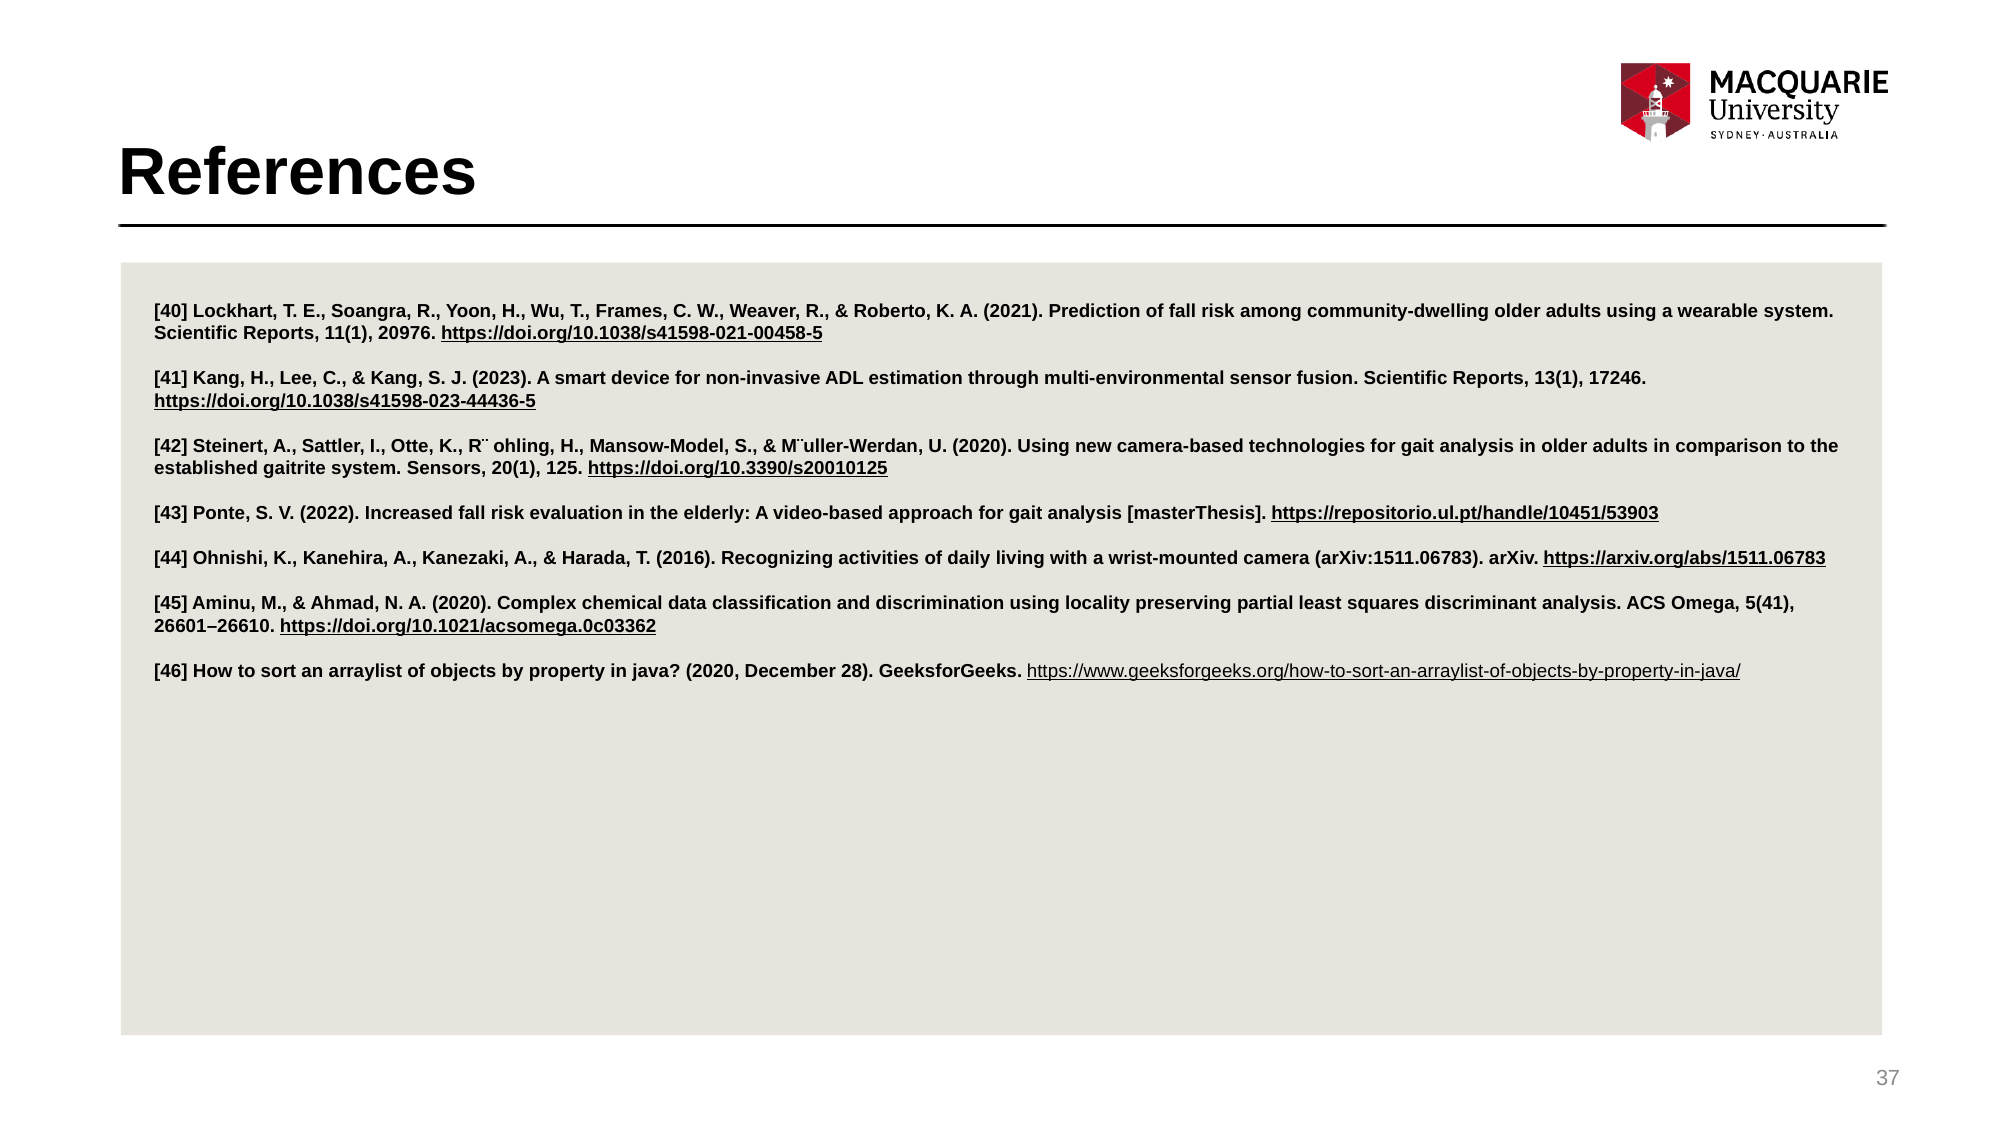

# References

[40] Lockhart, T. E., Soangra, R., Yoon, H., Wu, T., Frames, C. W., Weaver, R., & Roberto, K. A. (2021). Prediction of fall risk among community-dwelling older adults using a wearable system. Scientific Reports, 11(1), 20976. https://doi.org/10.1038/s41598-021-00458-5

[41] Kang, H., Lee, C., & Kang, S. J. (2023). A smart device for non-invasive ADL estimation through multi-environmental sensor fusion. Scientific Reports, 13(1), 17246. https://doi.org/10.1038/s41598-023-44436-5

[42] Steinert, A., Sattler, I., Otte, K., R¨ ohling, H., Mansow-Model, S., & M¨uller-Werdan, U. (2020). Using new camera-based technologies for gait analysis in older adults in comparison to the established gaitrite system. Sensors, 20(1), 125. https://doi.org/10.3390/s20010125

[43] Ponte, S. V. (2022). Increased fall risk evaluation in the elderly: A video-based approach for gait analysis [masterThesis]. https://repositorio.ul.pt/handle/10451/53903

[44] Ohnishi, K., Kanehira, A., Kanezaki, A., & Harada, T. (2016). Recognizing activities of daily living with a wrist-mounted camera (arXiv:1511.06783). arXiv. https://arxiv.org/abs/1511.06783

[45] Aminu, M., & Ahmad, N. A. (2020). Complex chemical data classification and discrimination using locality preserving partial least squares discriminant analysis. ACS Omega, 5(41), 26601–26610. https://doi.org/10.1021/acsomega.0c03362

[46] How to sort an arraylist of objects by property in java? (2020, December 28). GeeksforGeeks. https://www.geeksforgeeks.org/how-to-sort-an-arraylist-of-objects-by-property-in-java/
37